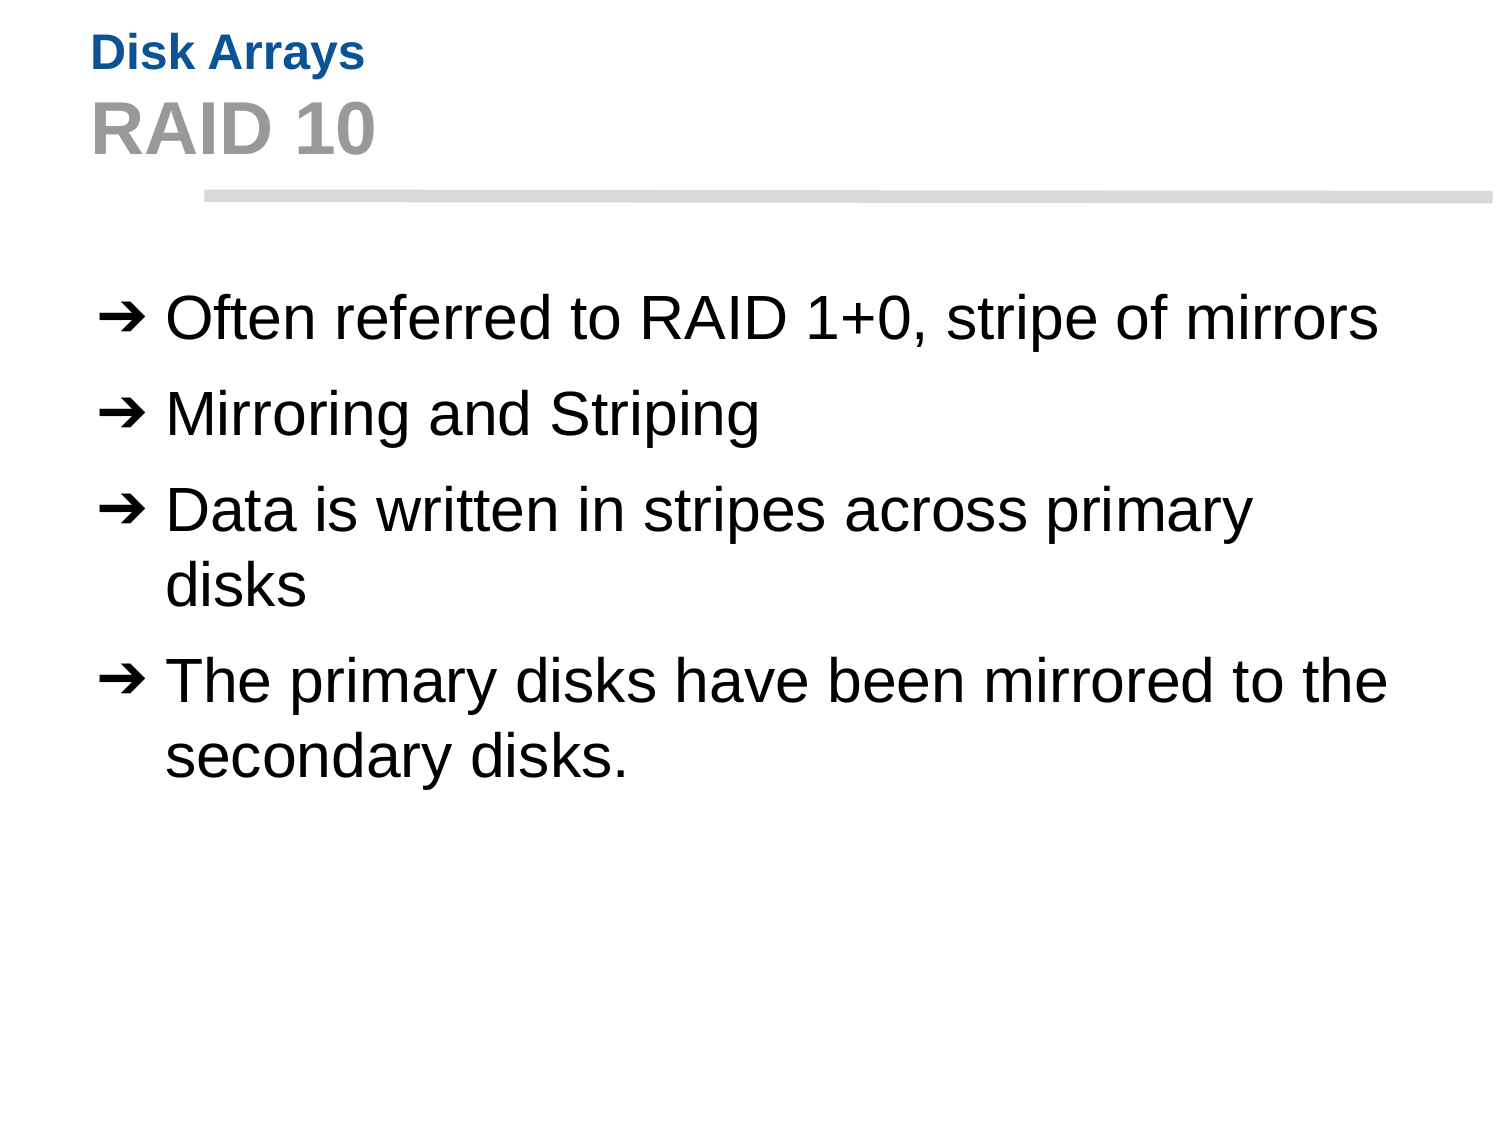

# Disk Arrays RAID 10
Often referred to RAID 1+0, stripe of mirrors
Mirroring and Striping
Data is written in stripes across primary disks
The primary disks have been mirrored to the secondary disks.